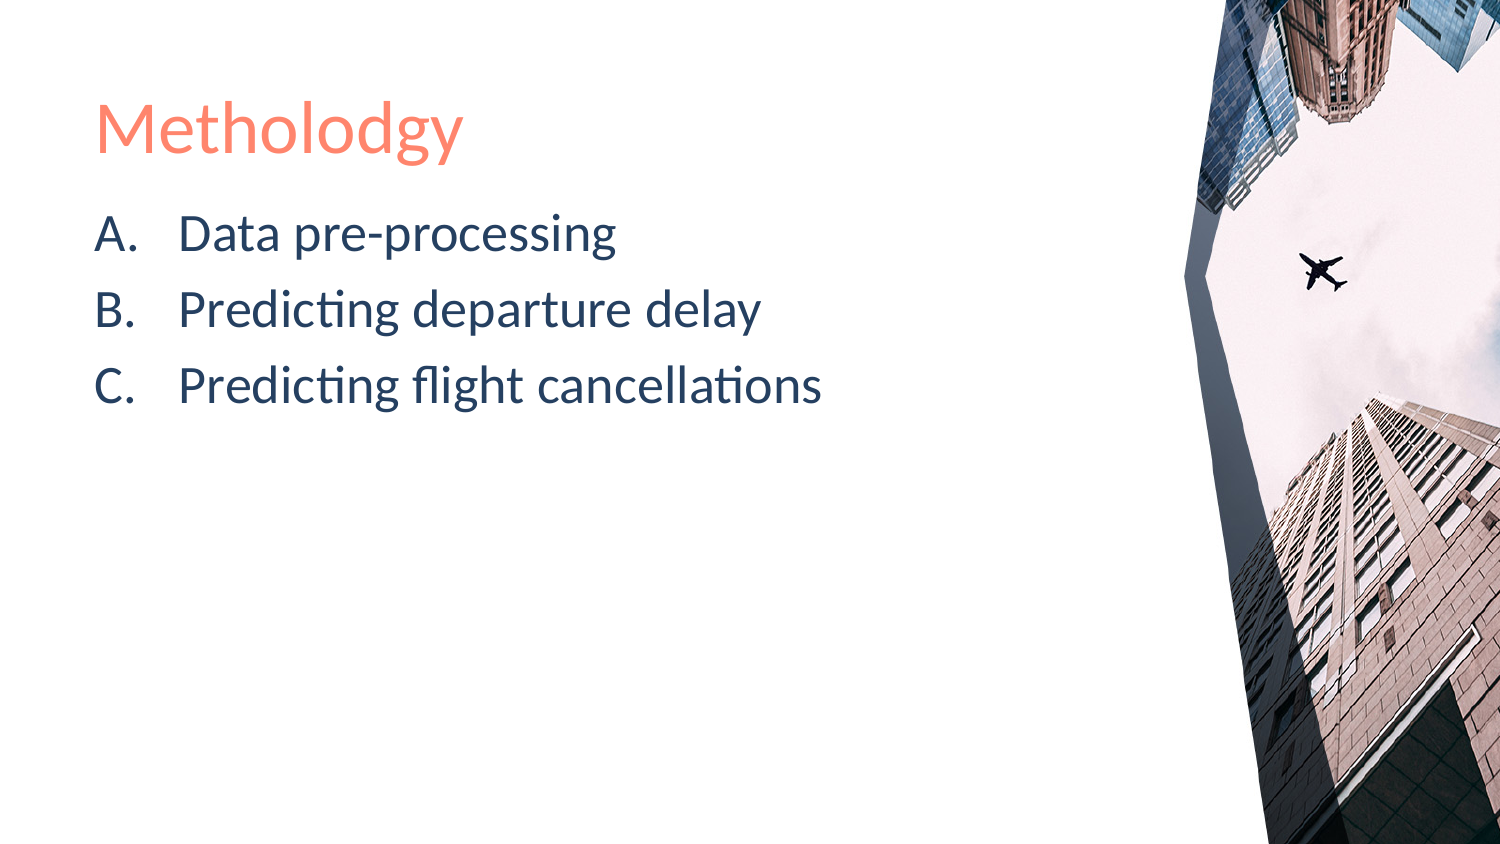

# Metholodgy
Data pre-processing
Predicting departure delay
Predicting flight cancellations